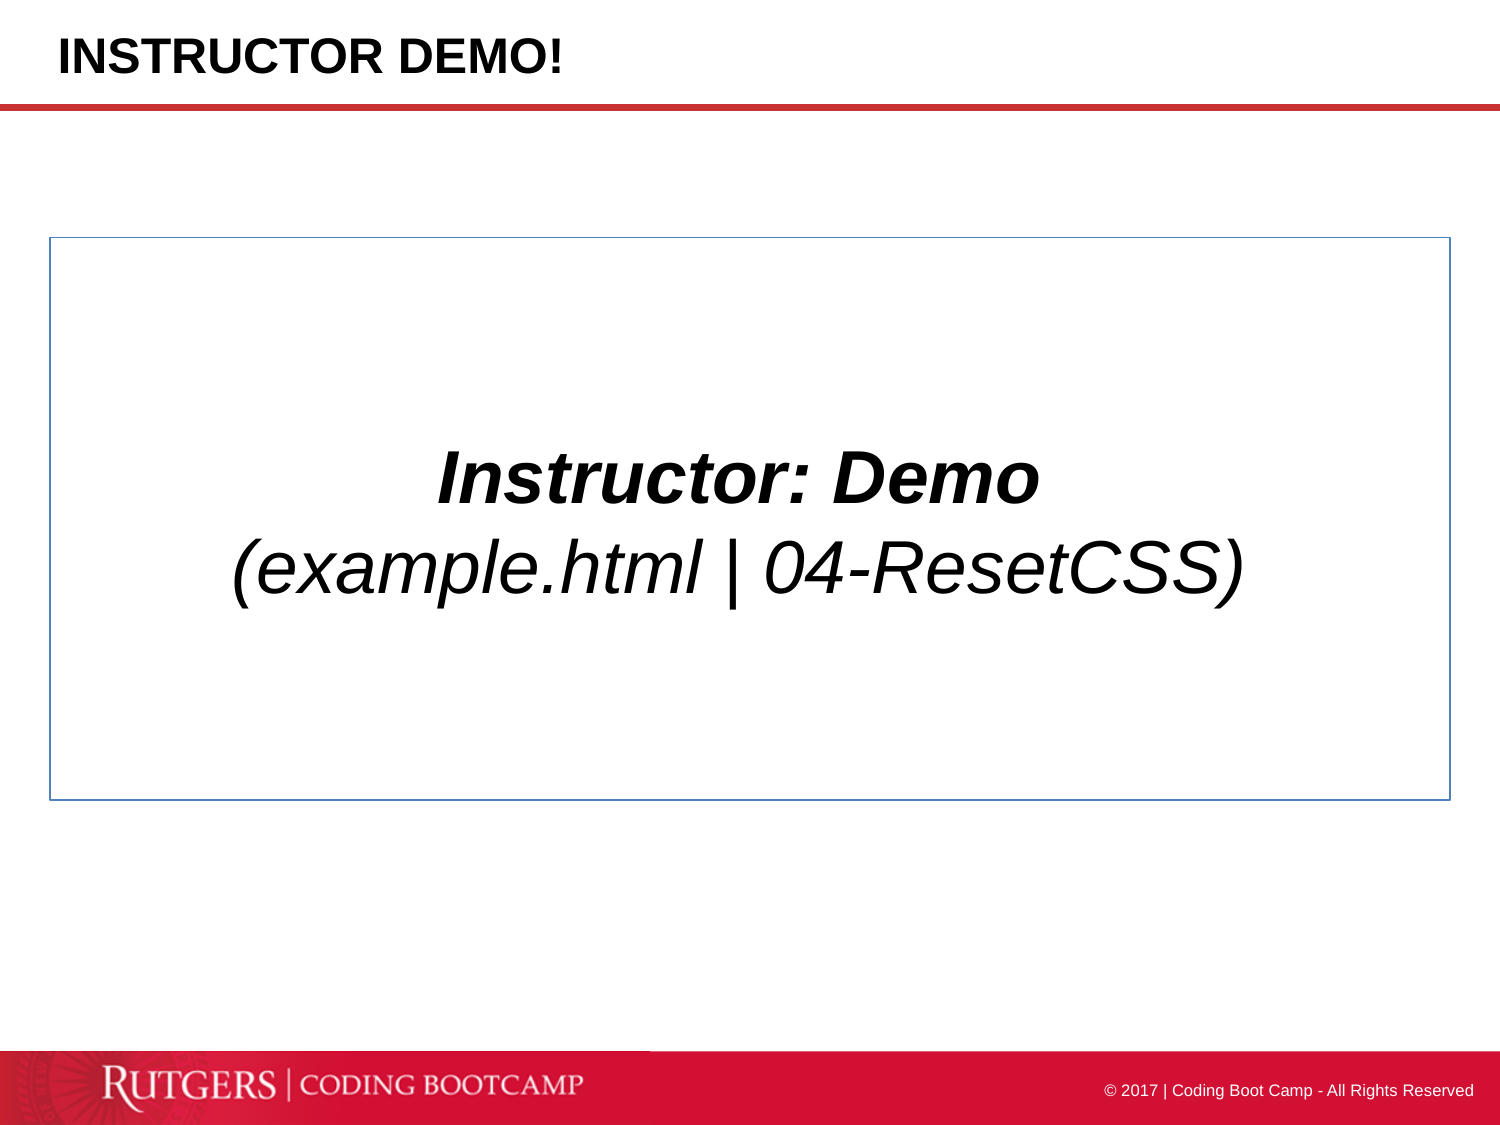

INSTRUCTOR DEMO!

Instructor: Demo
(example.html | 04-ResetCSS)